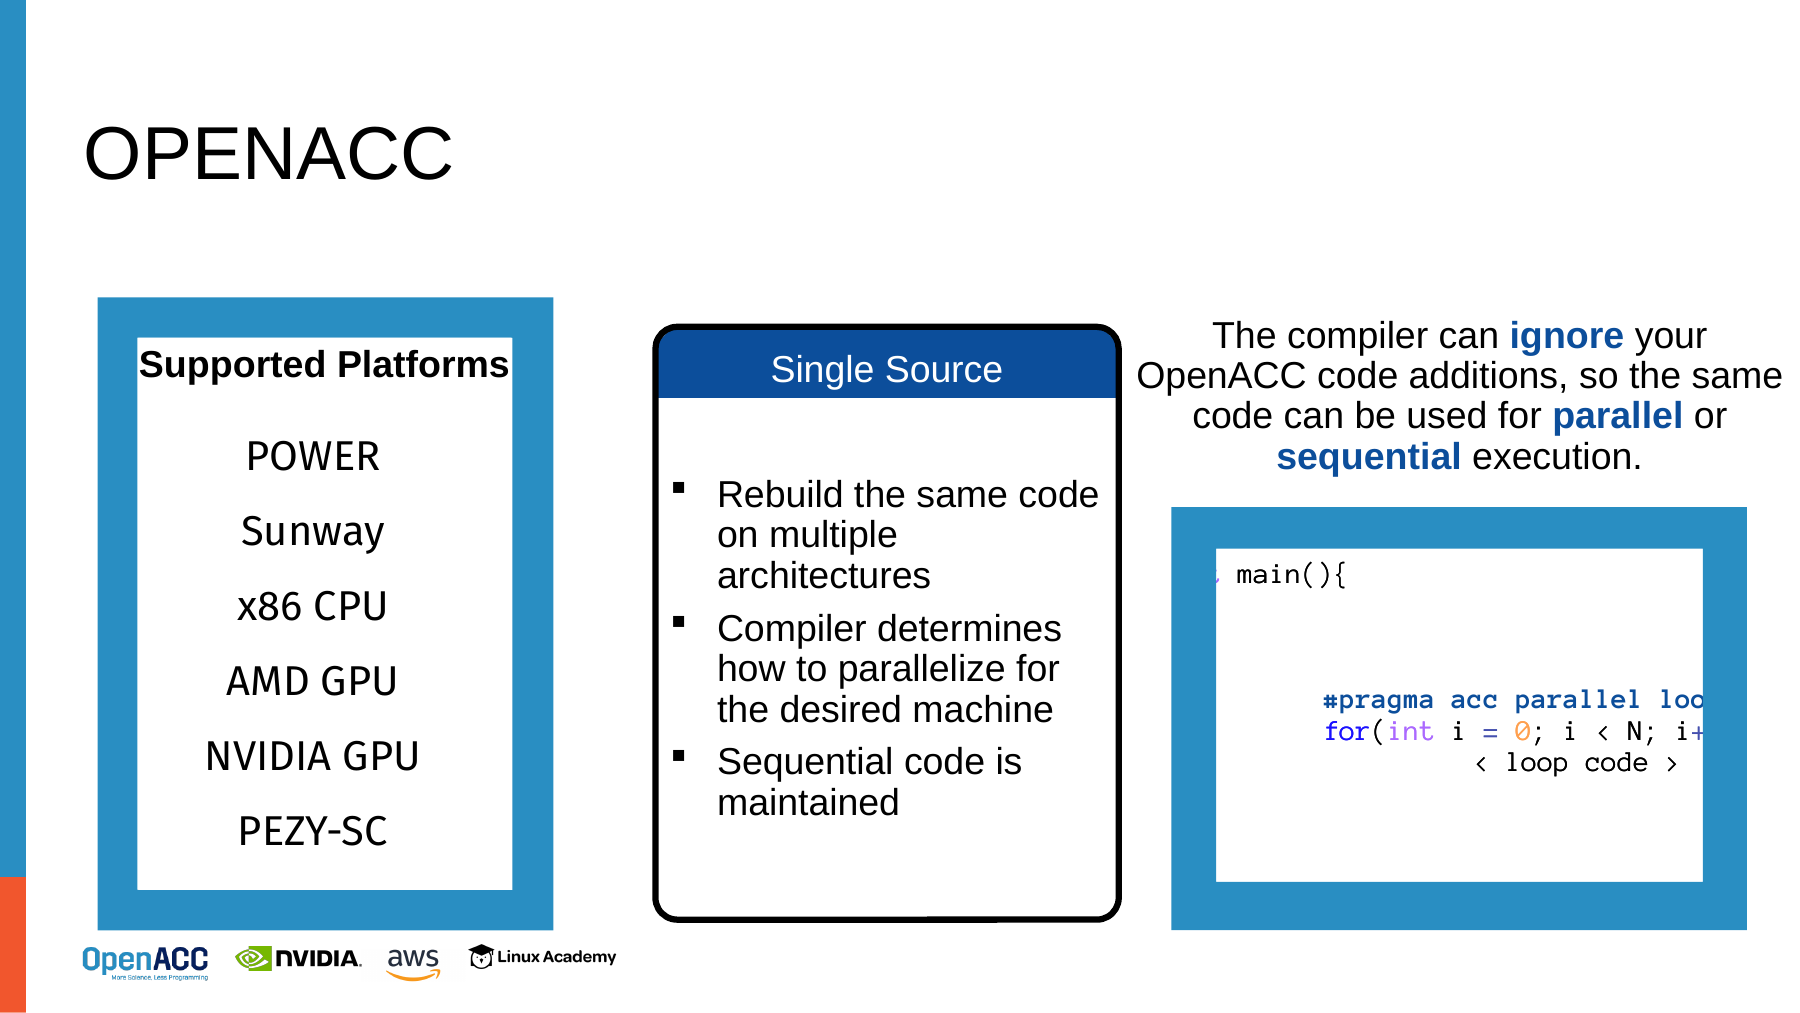

# openacc

The compiler can ignore your OpenACC code additions, so the same code can be used for parallel or sequential execution.

Single Source
Supported Platforms
POWER
Sunway
x86 CPU
AMD GPU
NVIDIA GPU
PEZY-SC

Rebuild the same code on multiple architectures
Compiler determines how to parallelize for the desired machine
Sequential code is maintained

int main(){

...

	#pragma acc parallel loop
	for(int i = 0; i < N; i++)
		< loop code >

}
int main(){

...

	for(int i = 0; i < N; i++)
		< loop code >

}